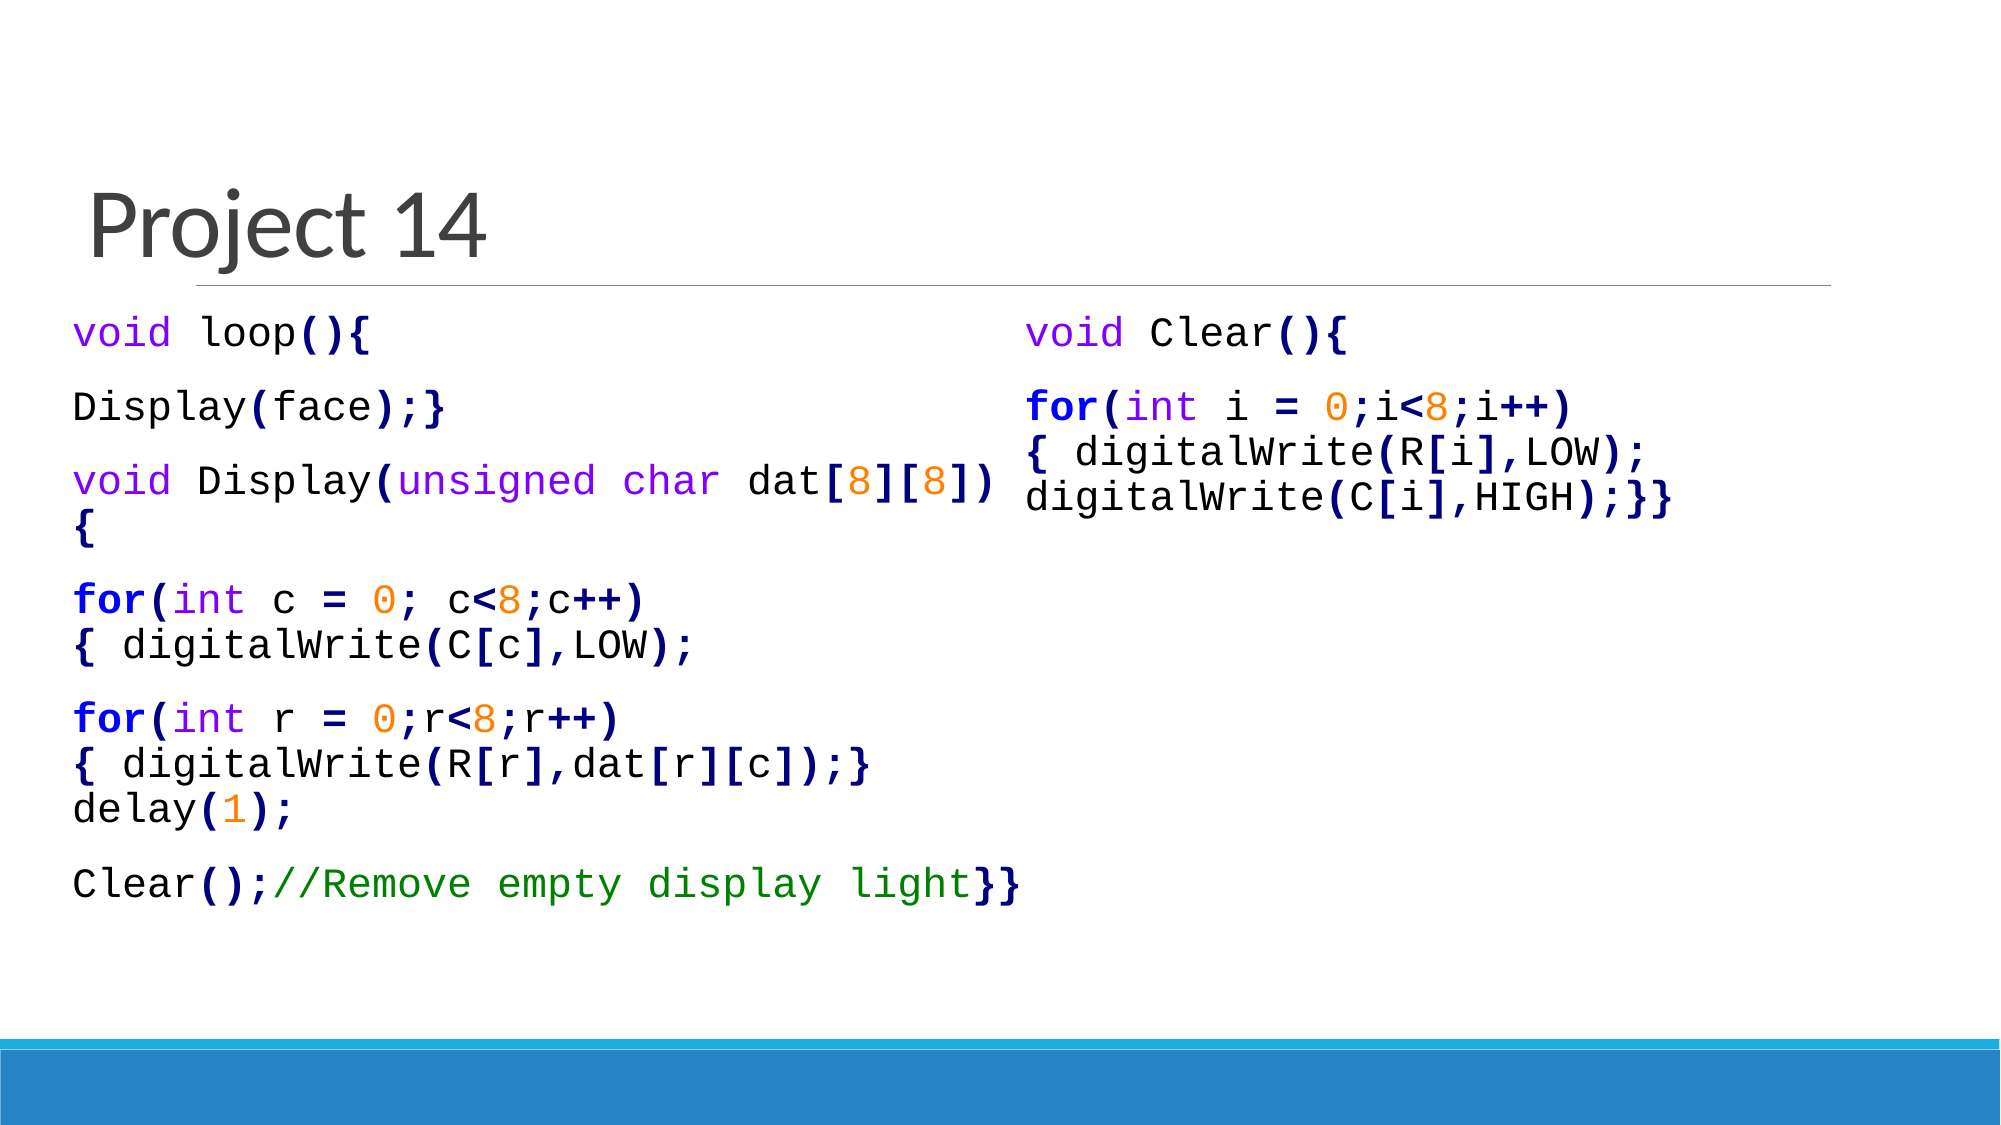

# Project 14
void loop(){
Display(face);}
void Display(unsigned char dat[8][8]) {
for(int c = 0; c<8;c++){ digitalWrite(C[c],LOW);
for(int r = 0;r<8;r++){ digitalWrite(R[r],dat[r][c]);} delay(1);
Clear();//Remove empty display light}}

void Clear(){
for(int i = 0;i<8;i++){ digitalWrite(R[i],LOW); digitalWrite(C[i],HIGH);}}